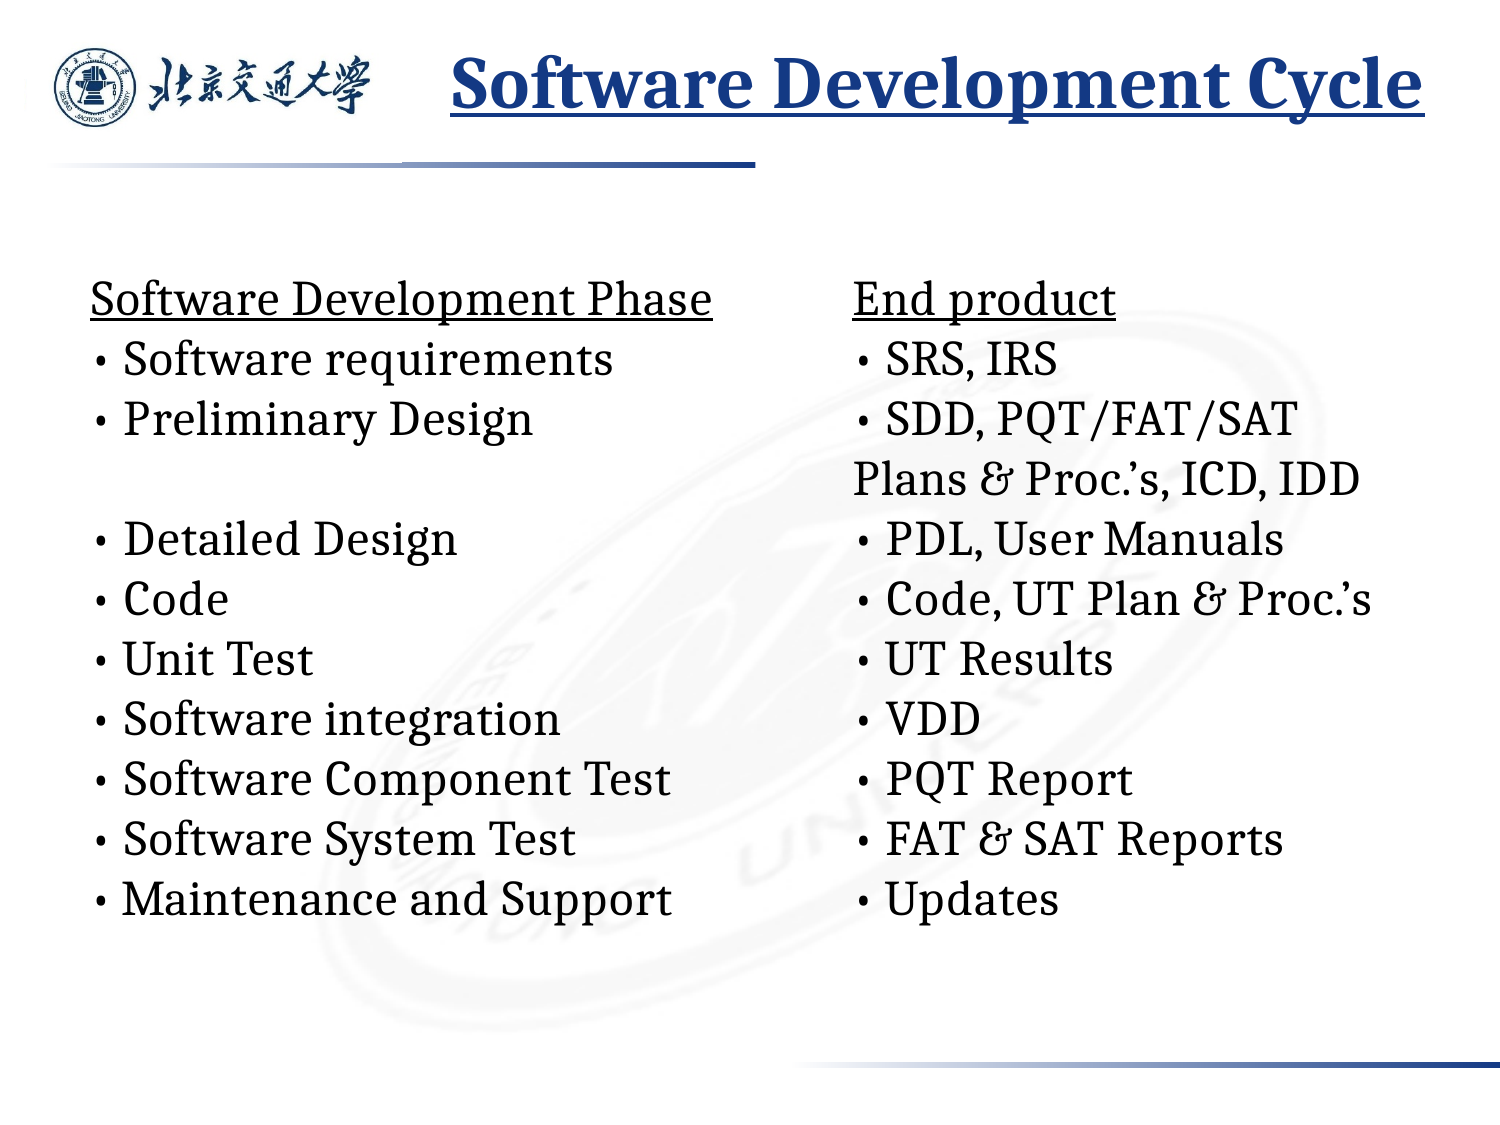

Software Development Cycle
Software Development Phase
• Software requirements
• Preliminary Design

• Detailed Design
• Code
• Unit Test
• Software integration
• Software Component Test
• Software System Test
• Maintenance and Support

End product
• SRS, IRS
• SDD, PQT/FAT/SAT Plans & Proc.’s, ICD, IDD
• PDL, User Manuals
• Code, UT Plan & Proc.’s
• UT Results
• VDD
• PQT Report
• FAT & SAT Reports
• Updates